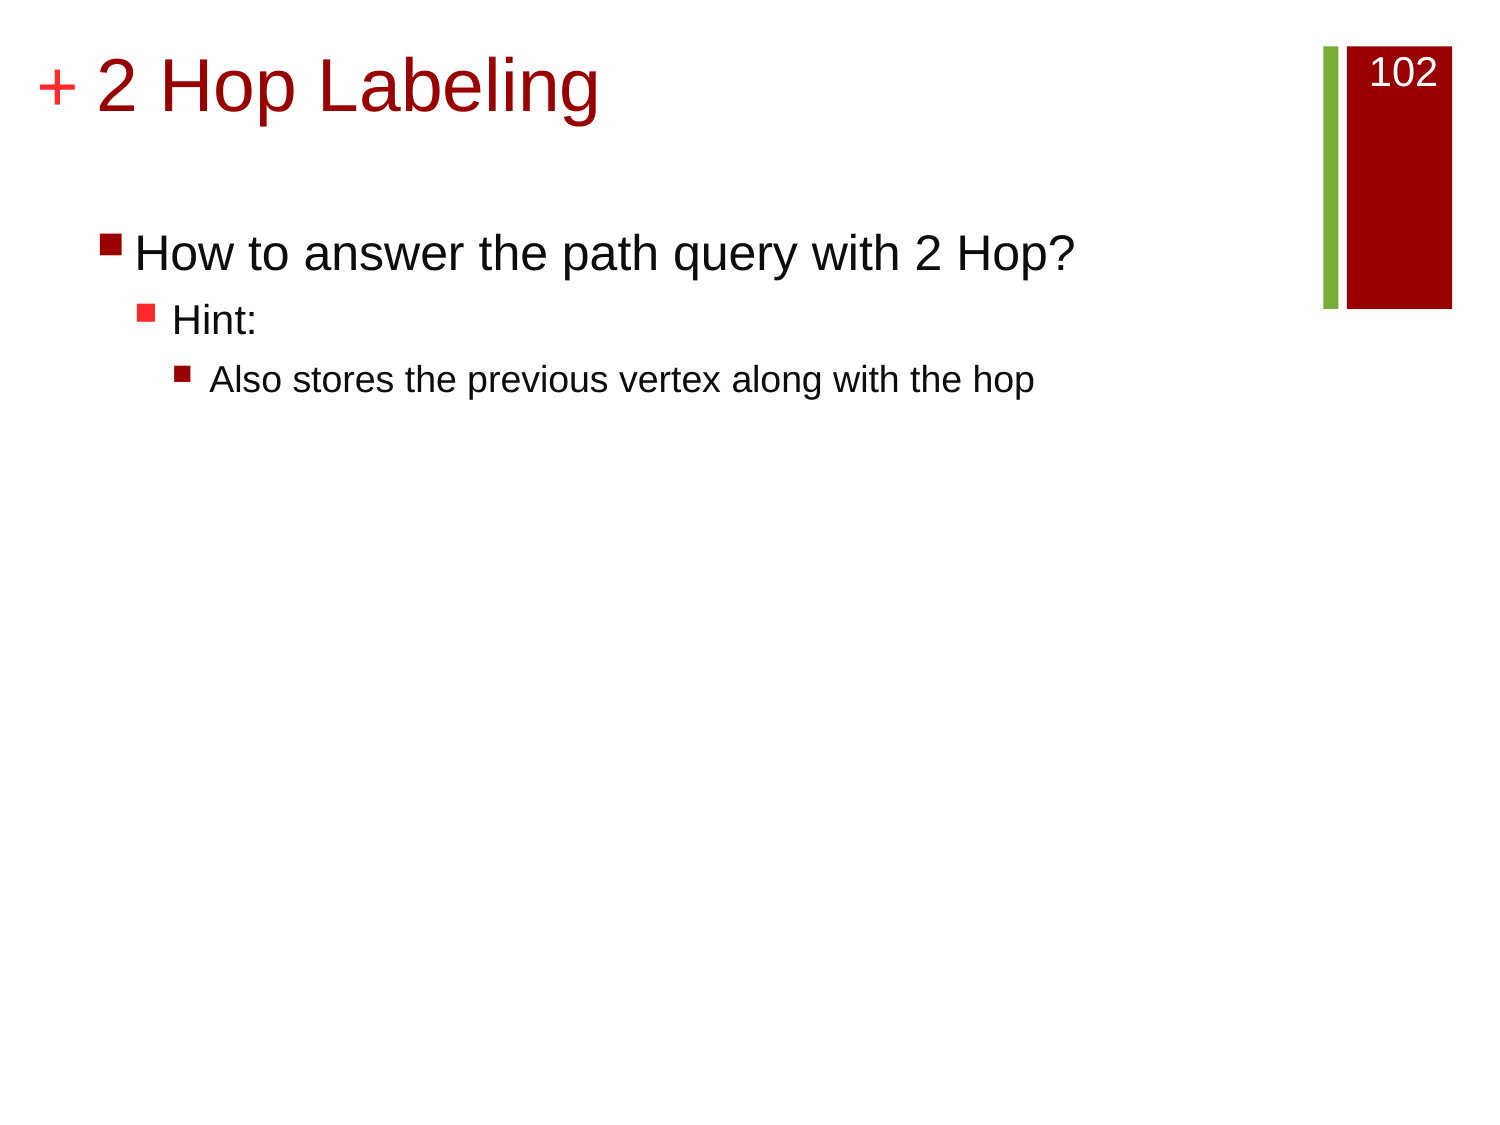

# 2 Hop Labeling
102
How to answer the path query with 2 Hop?
Hint:
Also stores the previous vertex along with the hop